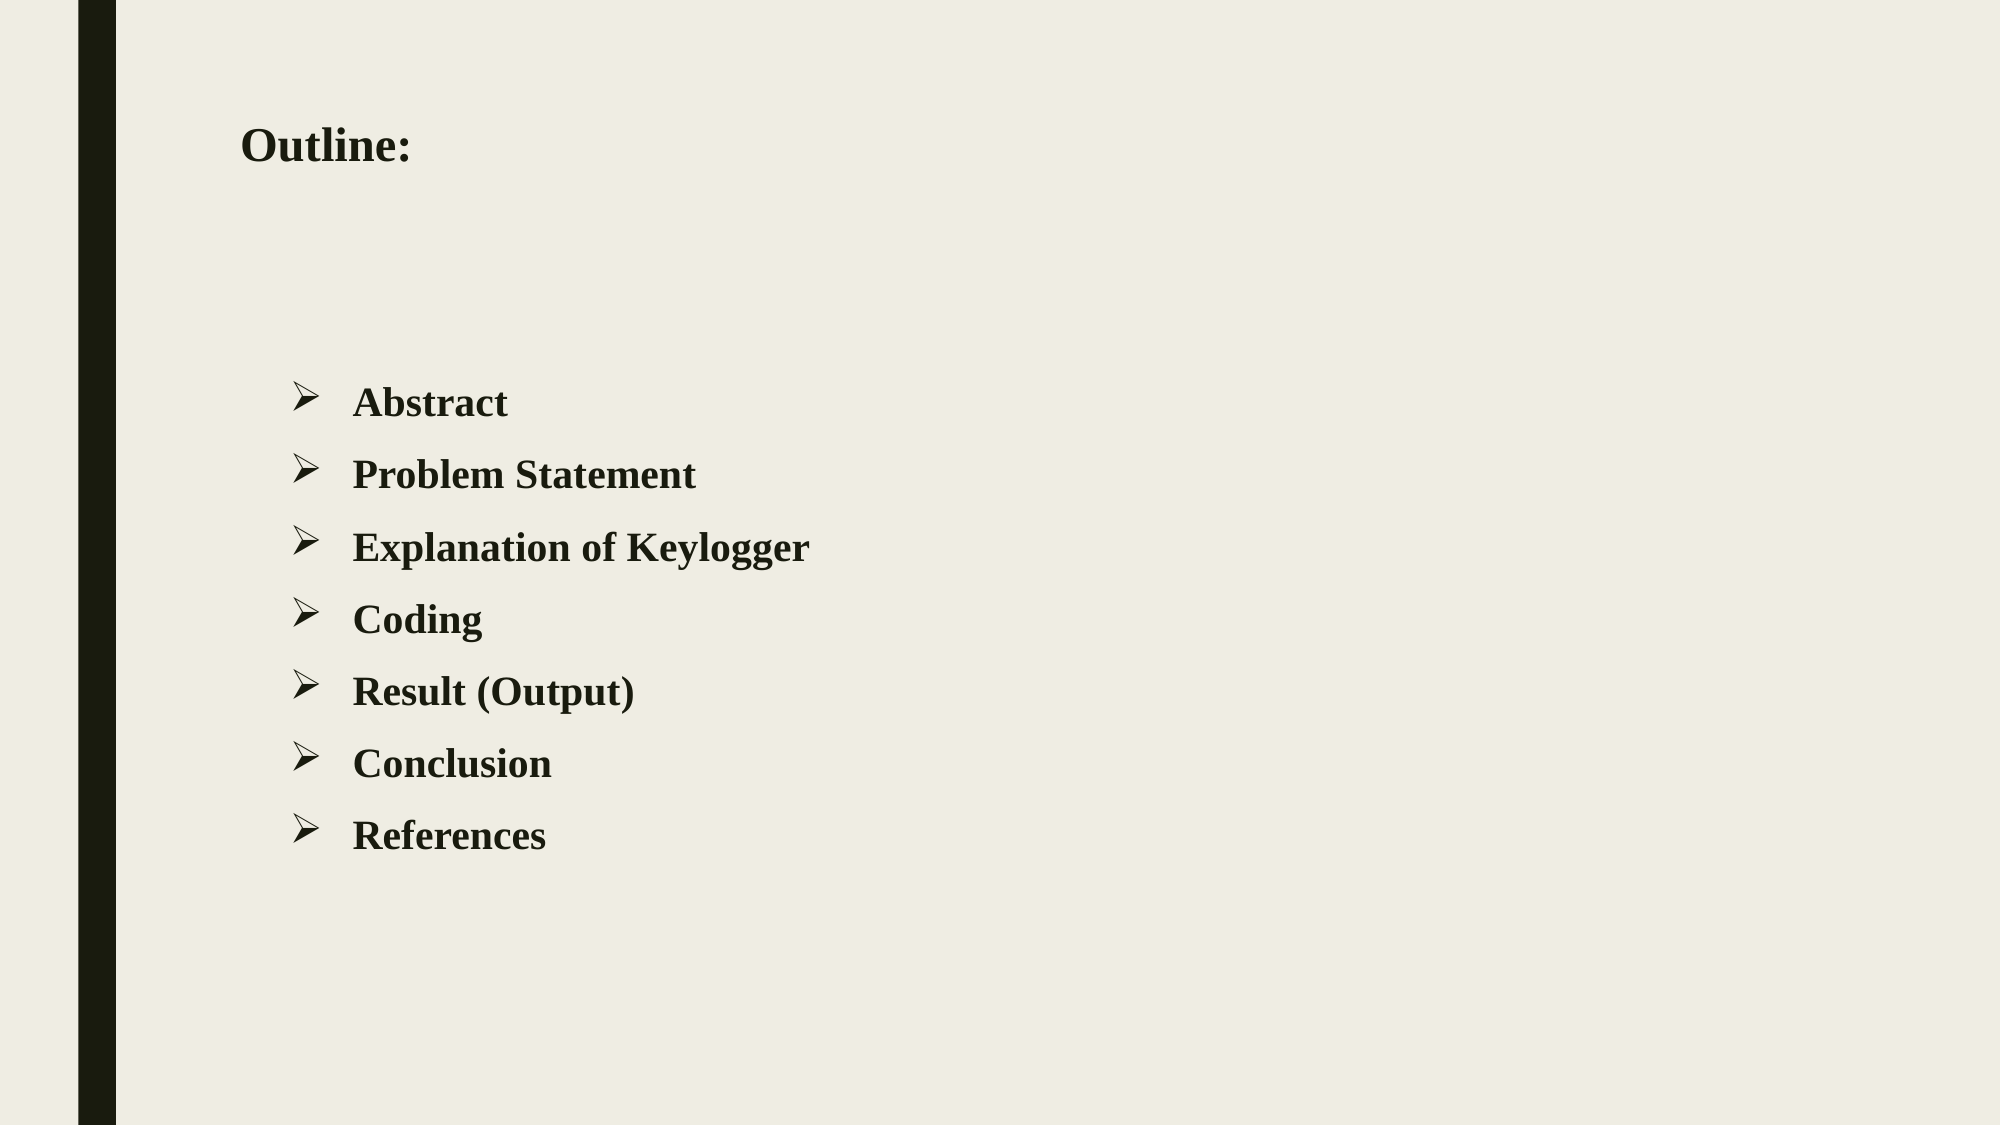

# Outline:

Abstract
Problem Statement
Explanation of Keylogger
Coding
Result (Output)
Conclusion
References